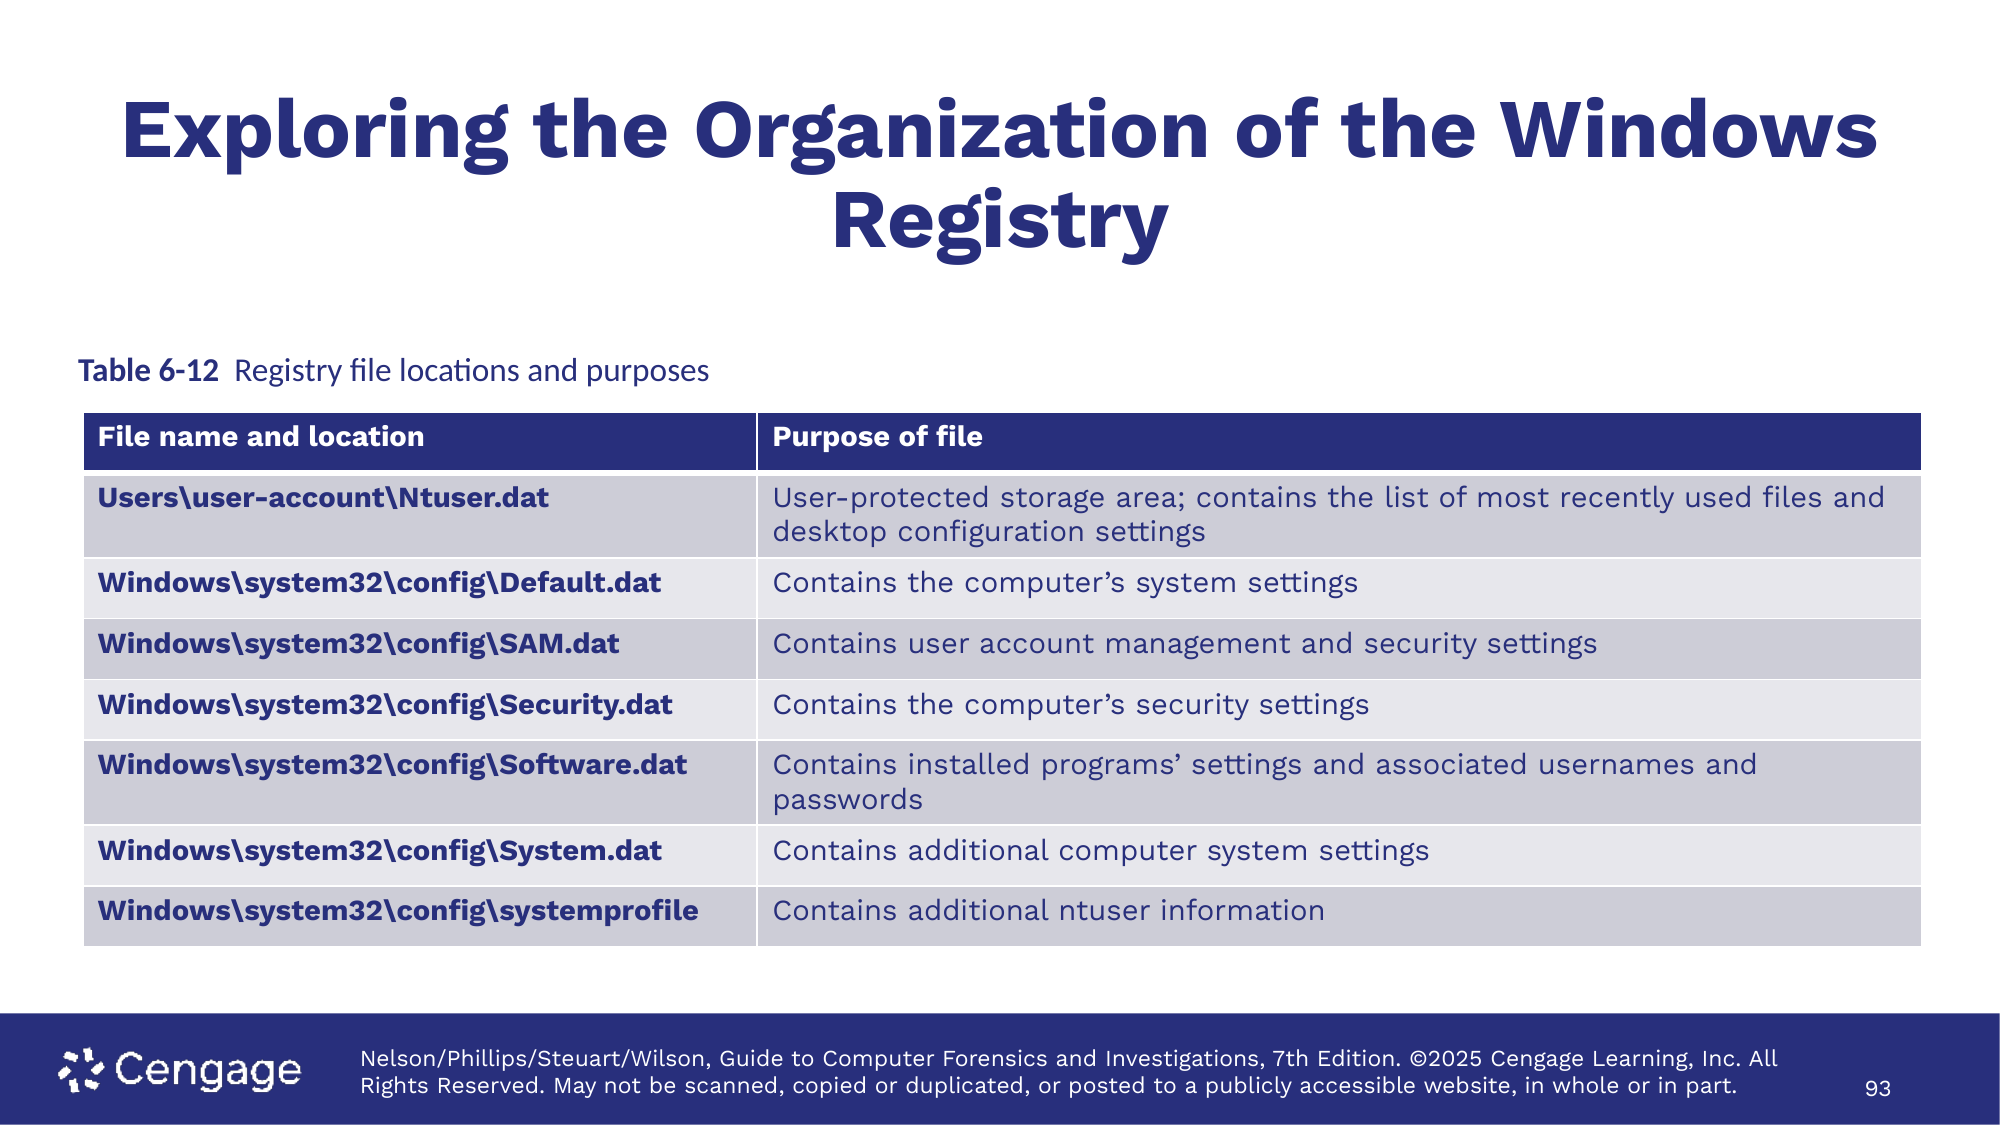

Exploring the Organization of the Windows Registry
Table 6-12  Registry file locations and purposes
| File name and location | Purpose of file |
| --- | --- |
| Users\user-account\Ntuser.dat | User-protected storage area; contains the list of most recently used files and desktop configuration settings |
| Windows\system32\config\Default.dat | Contains the computer’s system settings |
| Windows\system32\config\SAM.dat | Contains user account management and security settings |
| Windows\system32\config\Security.dat | Contains the computer’s security settings |
| Windows\system32\config\Software.dat | Contains installed programs’ settings and associated usernames and passwords |
| Windows\system32\config\System.dat | Contains additional computer system settings |
| Windows\system32\config\systemprofile | Contains additional ntuser information |